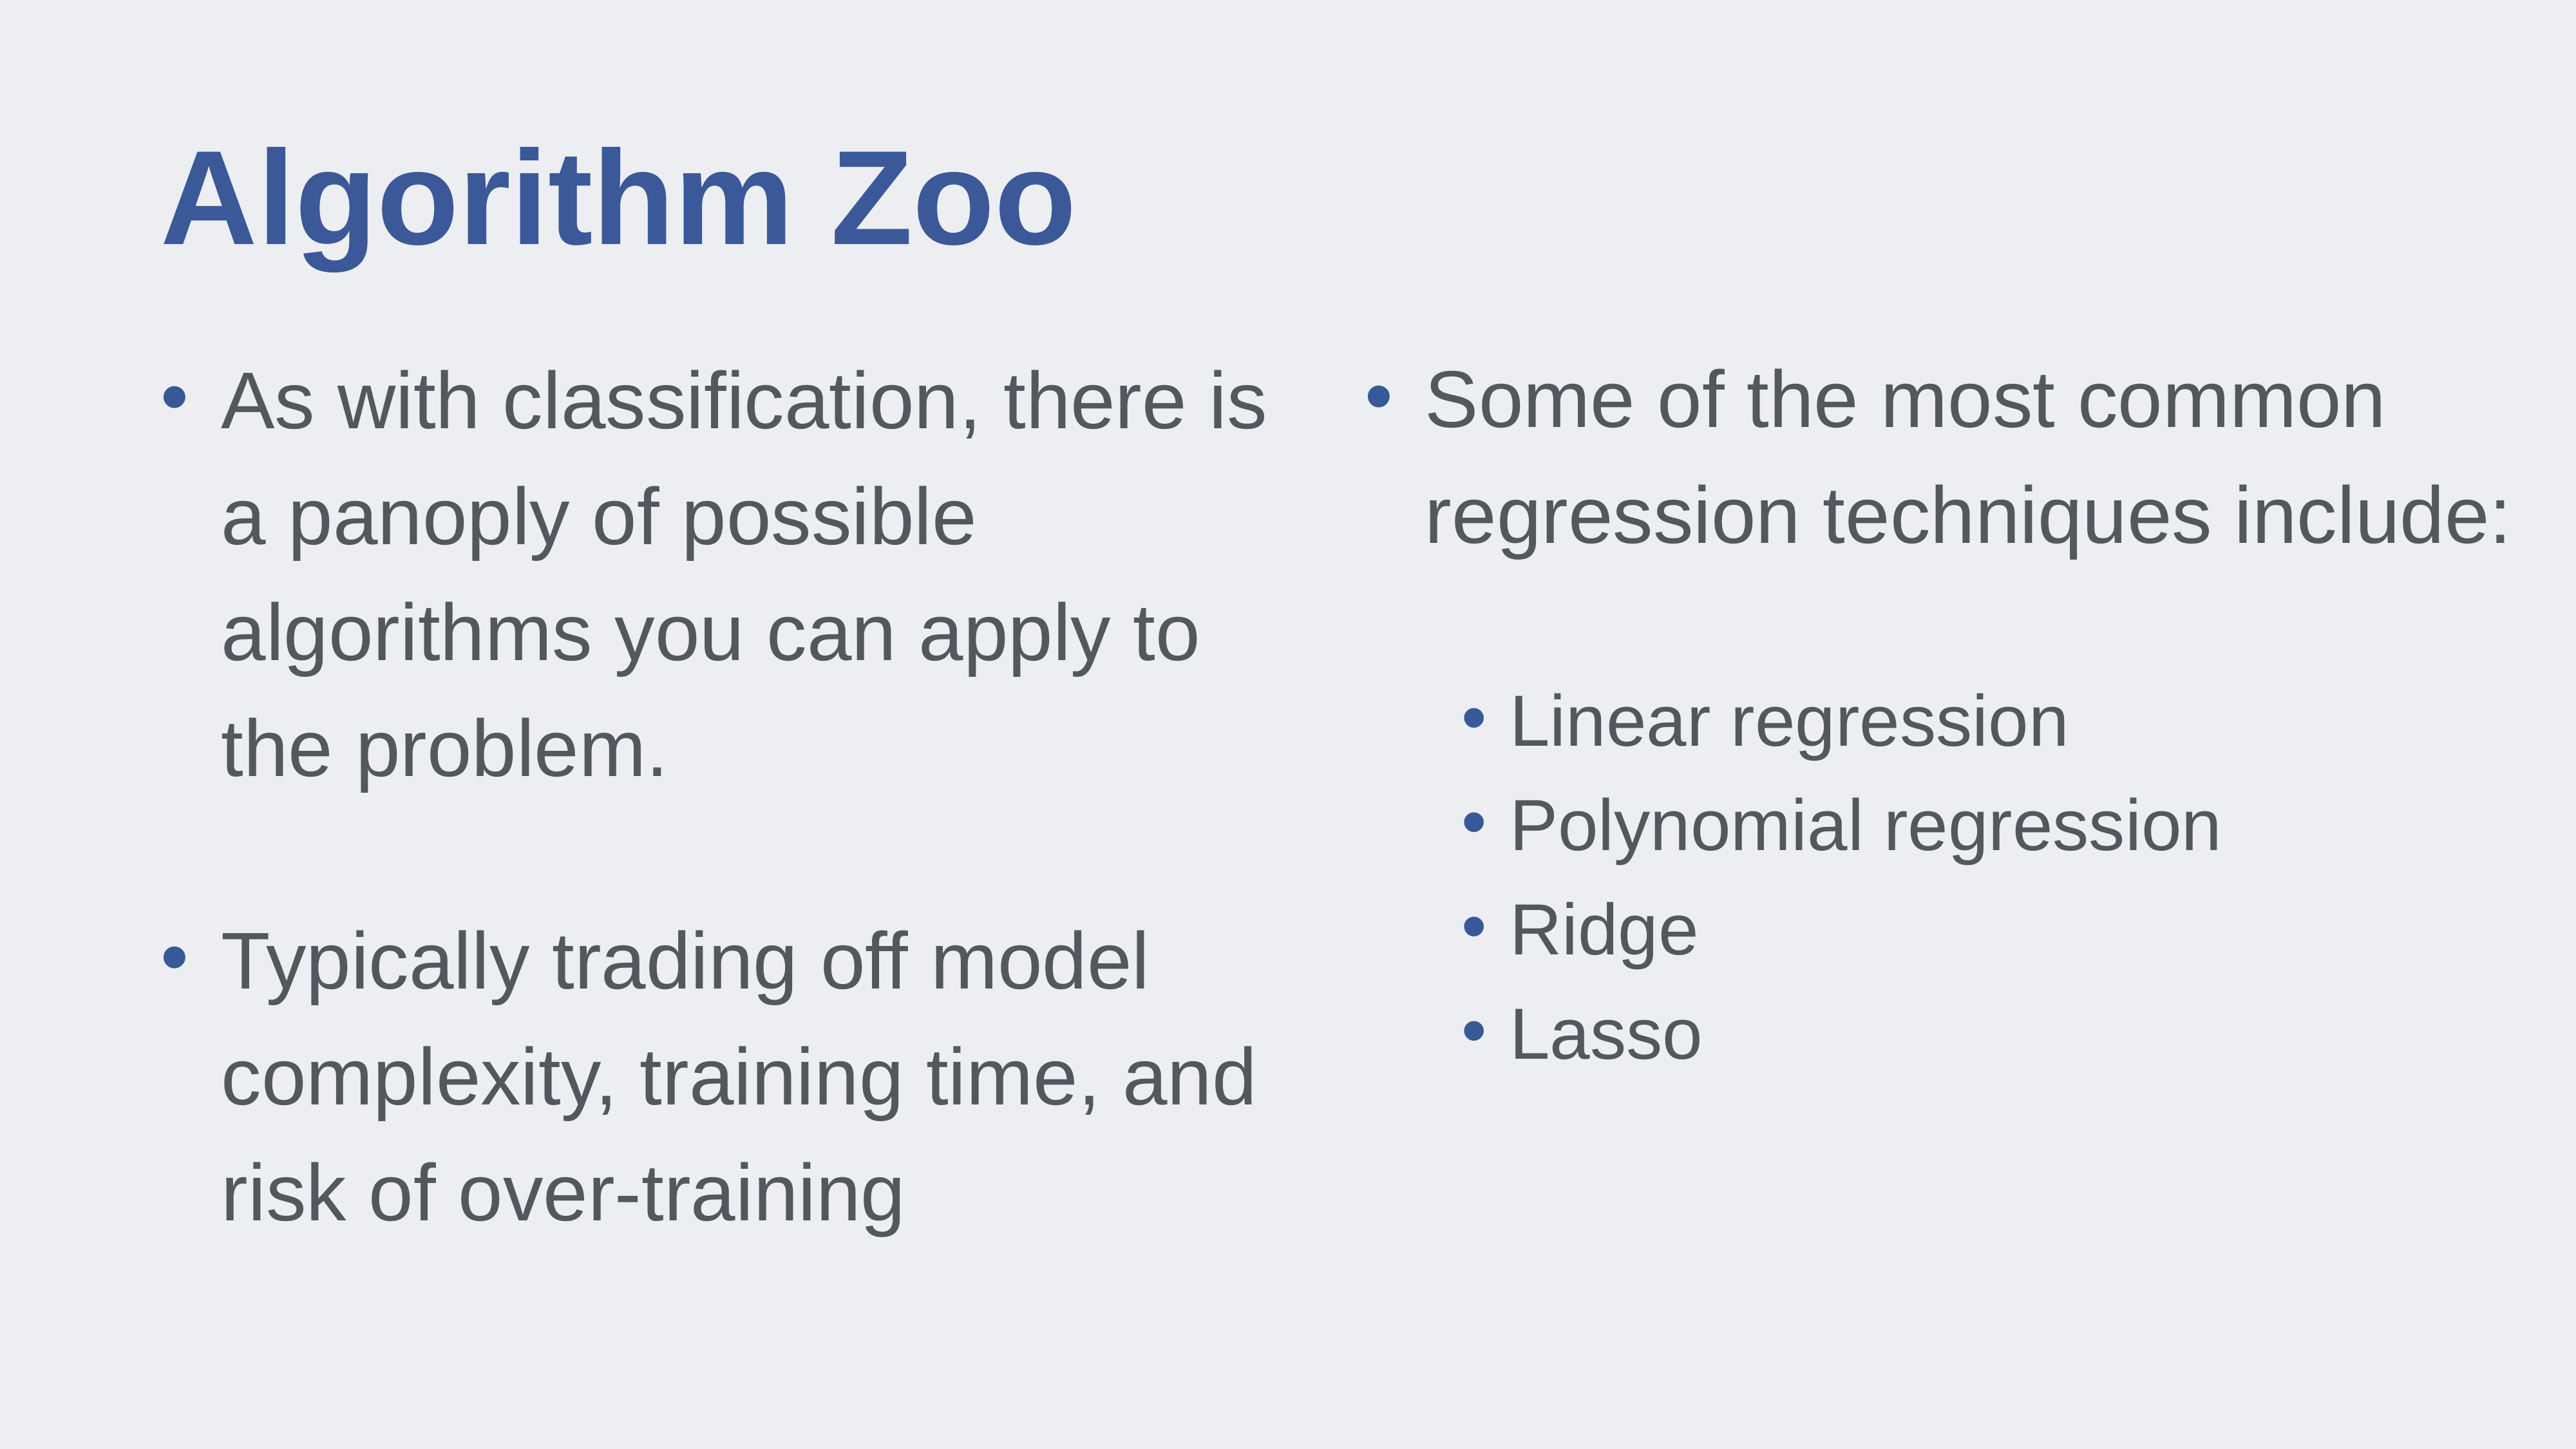

# Algorithm Zoo
Some of the most common regression techniques include:
Linear regression
Polynomial regression
Ridge
Lasso
As with classification, there is a panoply of possible algorithms you can apply to the problem.
Typically trading off model complexity, training time, and risk of over-training